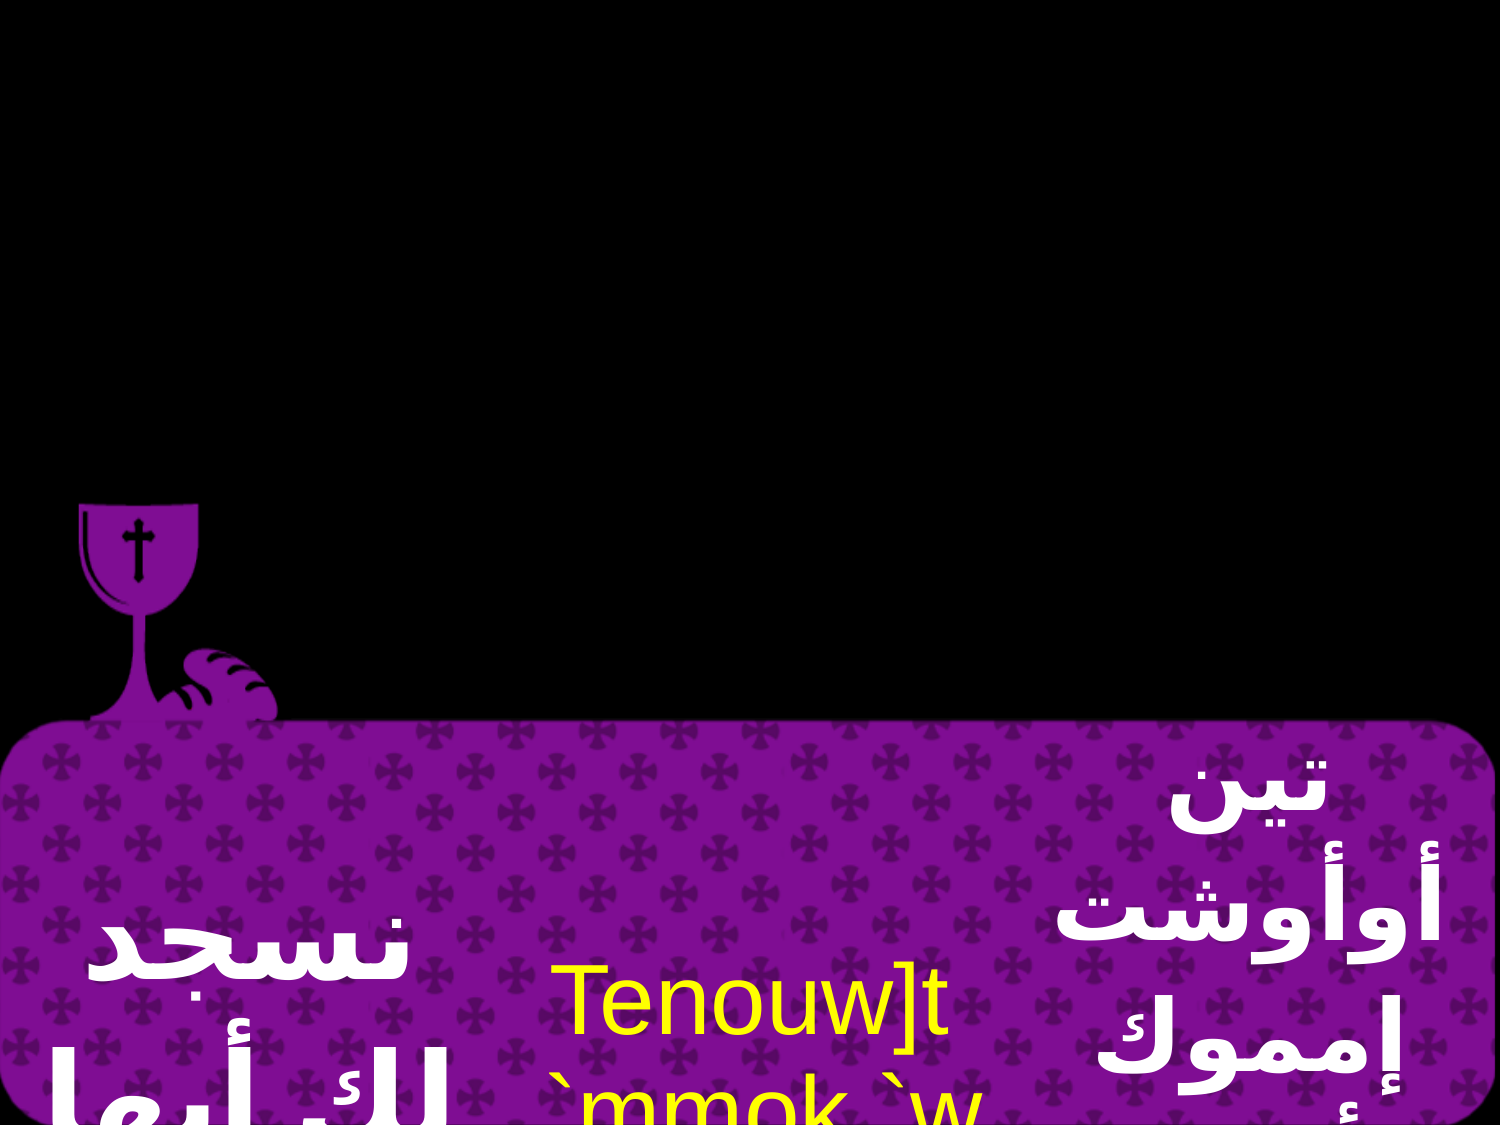

| نسجد لك أيها المسيح | Tenouw]t `mmok `w Pi`xrictoc | تين أوأوشت إمموك أوبي إخرستوس |
| --- | --- | --- |